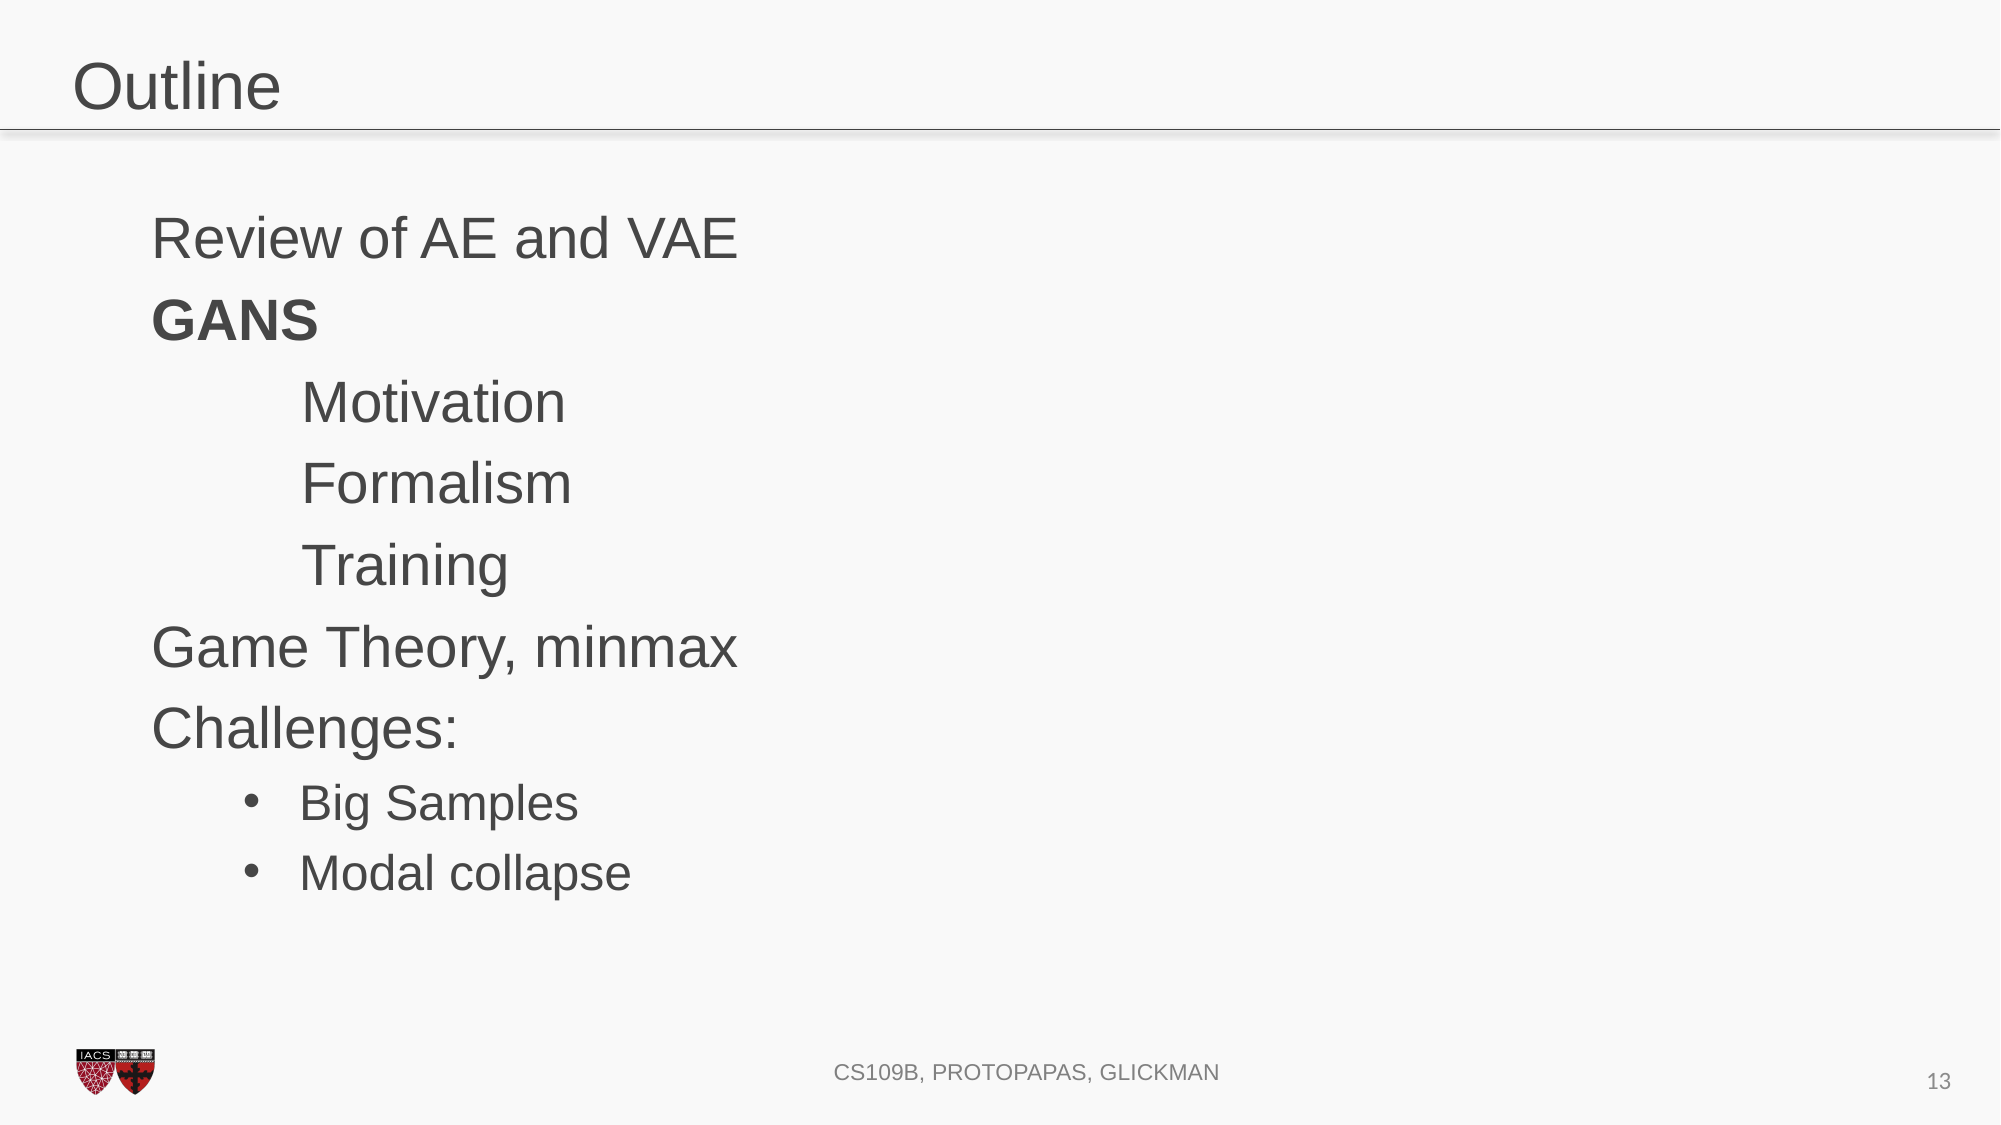

# Outline
Review of AE and VAE
GANS
	Motivation
	Formalism
	Training
Game Theory, minmax
Challenges:
Big Samples
Modal collapse

13